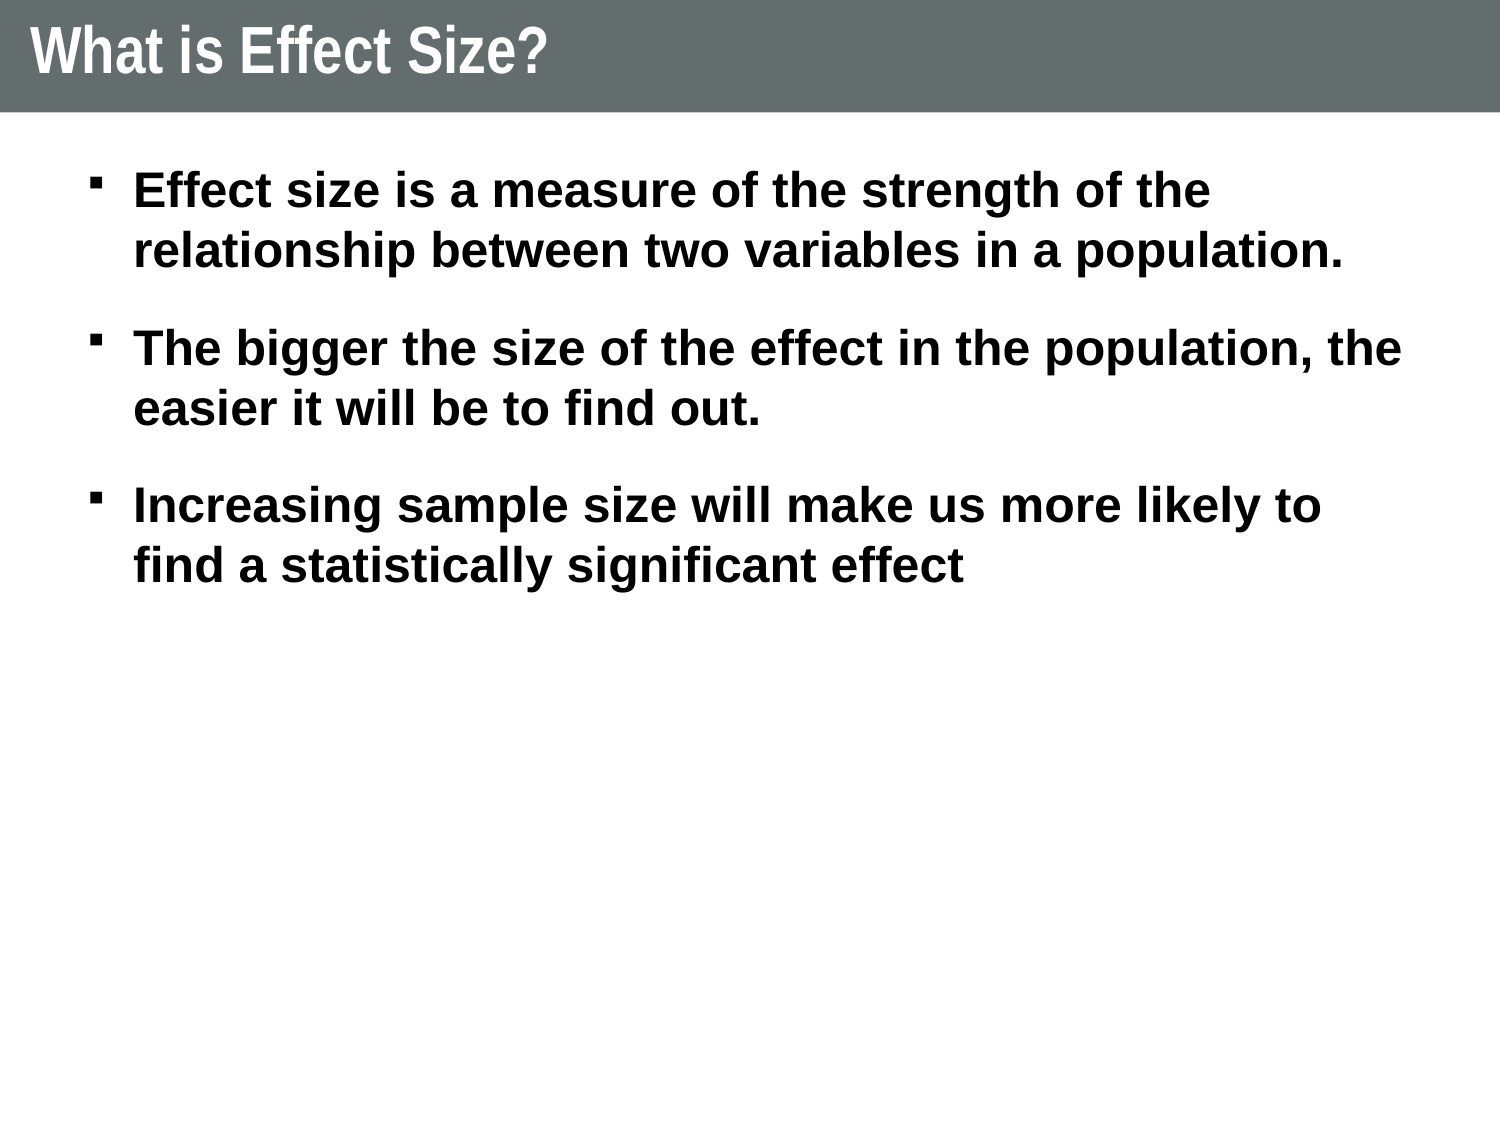

# What is Effect Size?
Effect size is a measure of the strength of the relationship between two variables in a population.
The bigger the size of the effect in the population, the easier it will be to find out.
Increasing sample size will make us more likely to find a statistically significant effect